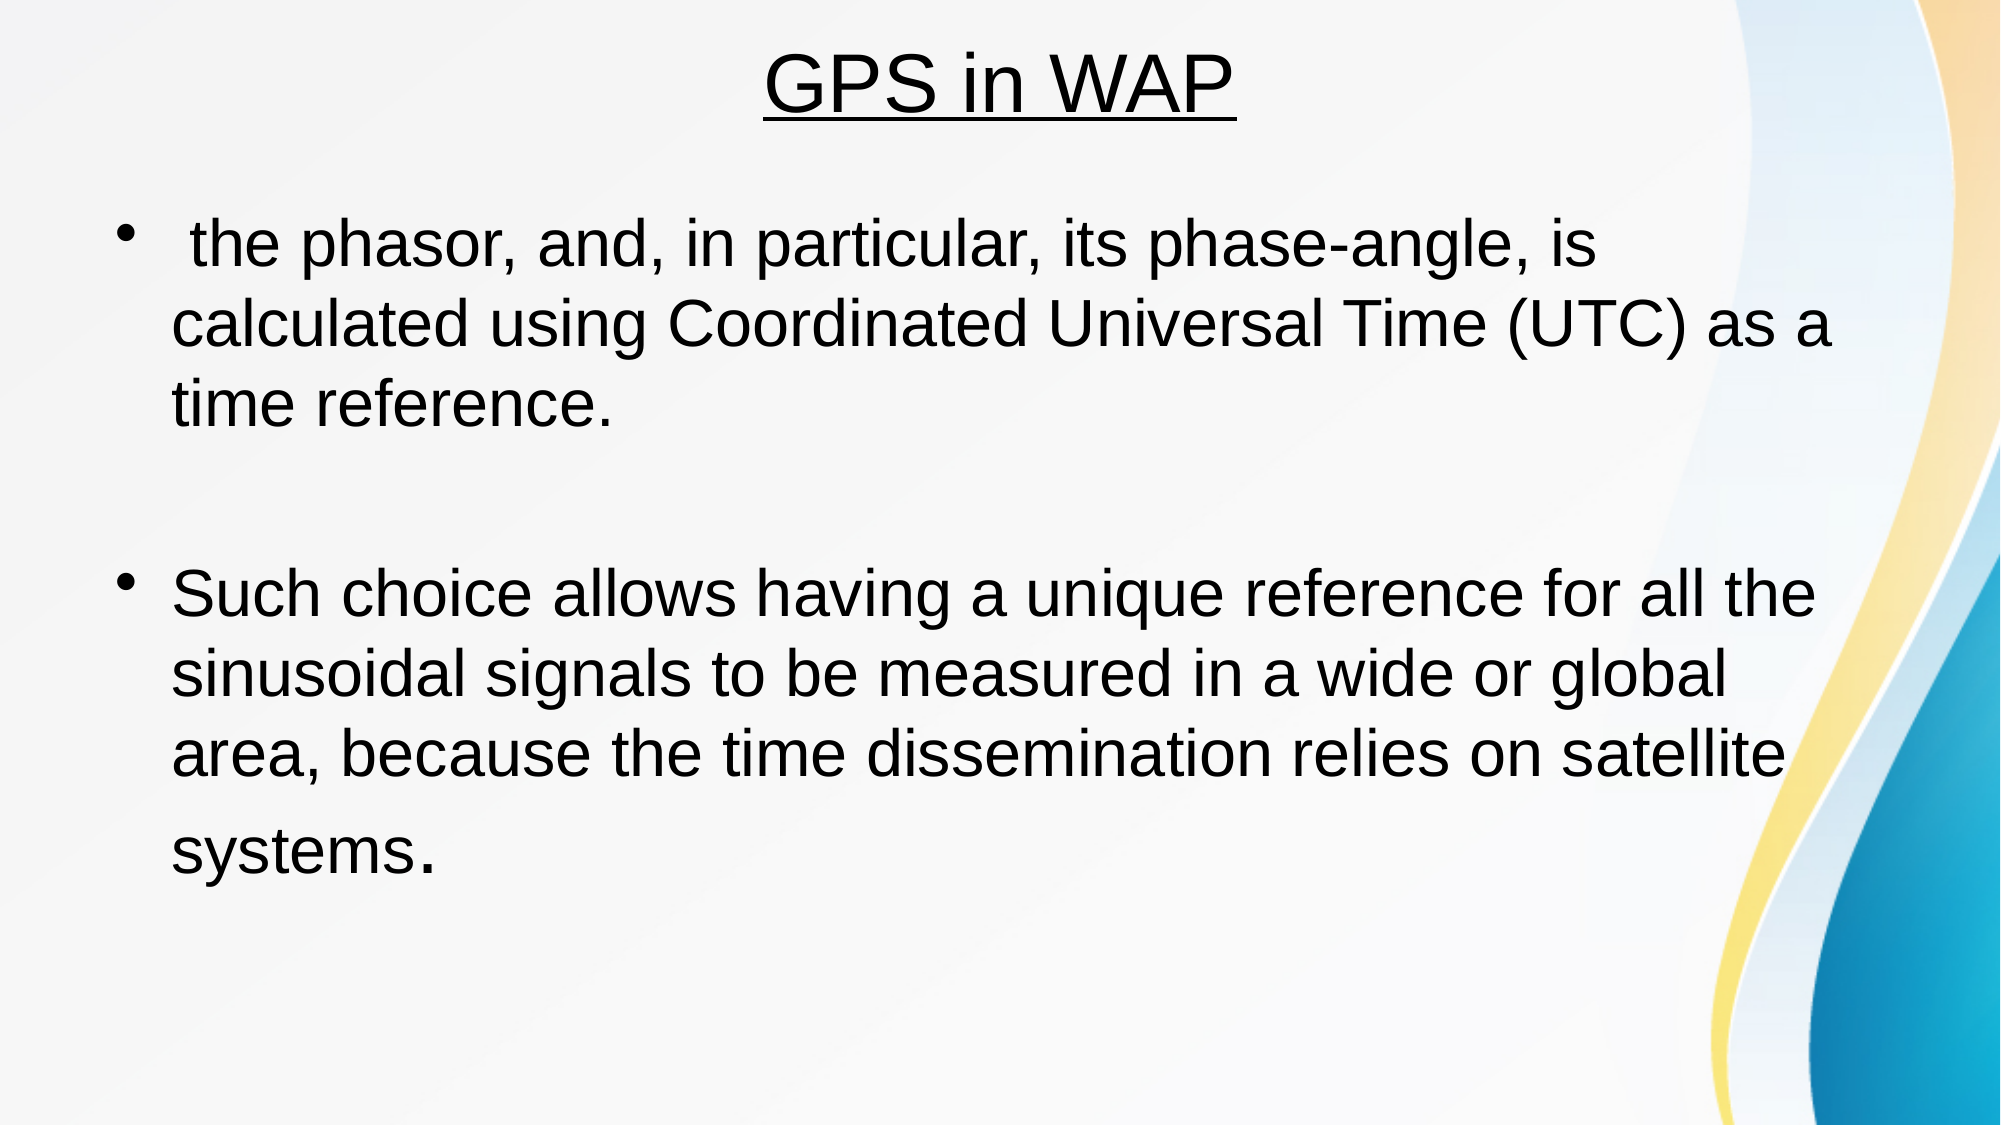

# GPS in WAP
 the phasor, and, in particular, its phase-angle, is calculated using Coordinated Universal Time (UTC) as a time reference.

Such choice allows having a unique reference for all the sinusoidal signals to be measured in a wide or global area, because the time dissemination relies on satellite systems.